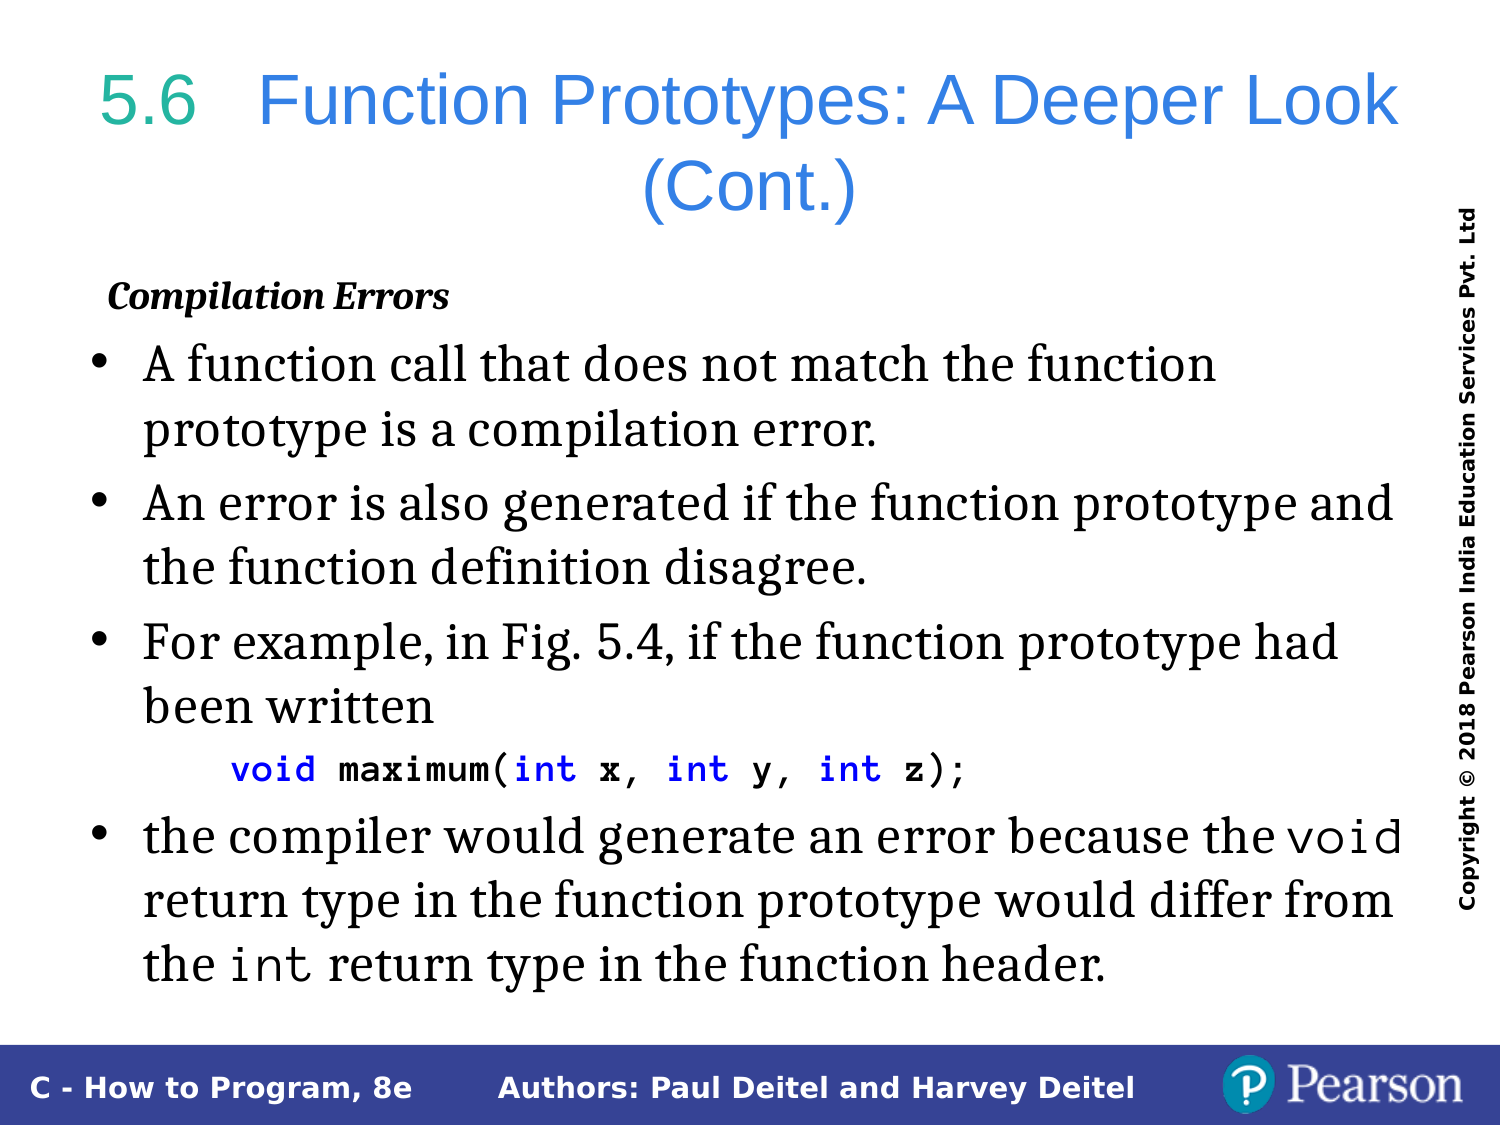

# 5.6   Function Prototypes: A Deeper Look (Cont.)
Compilation Errors
A function call that does not match the function prototype is a compilation error.
An error is also generated if the function prototype and the function definition disagree.
For example, in Fig. 5.4, if the function prototype had been written
void maximum(int x, int y, int z);
the compiler would generate an error because the void return type in the function prototype would differ from the int return type in the function header.